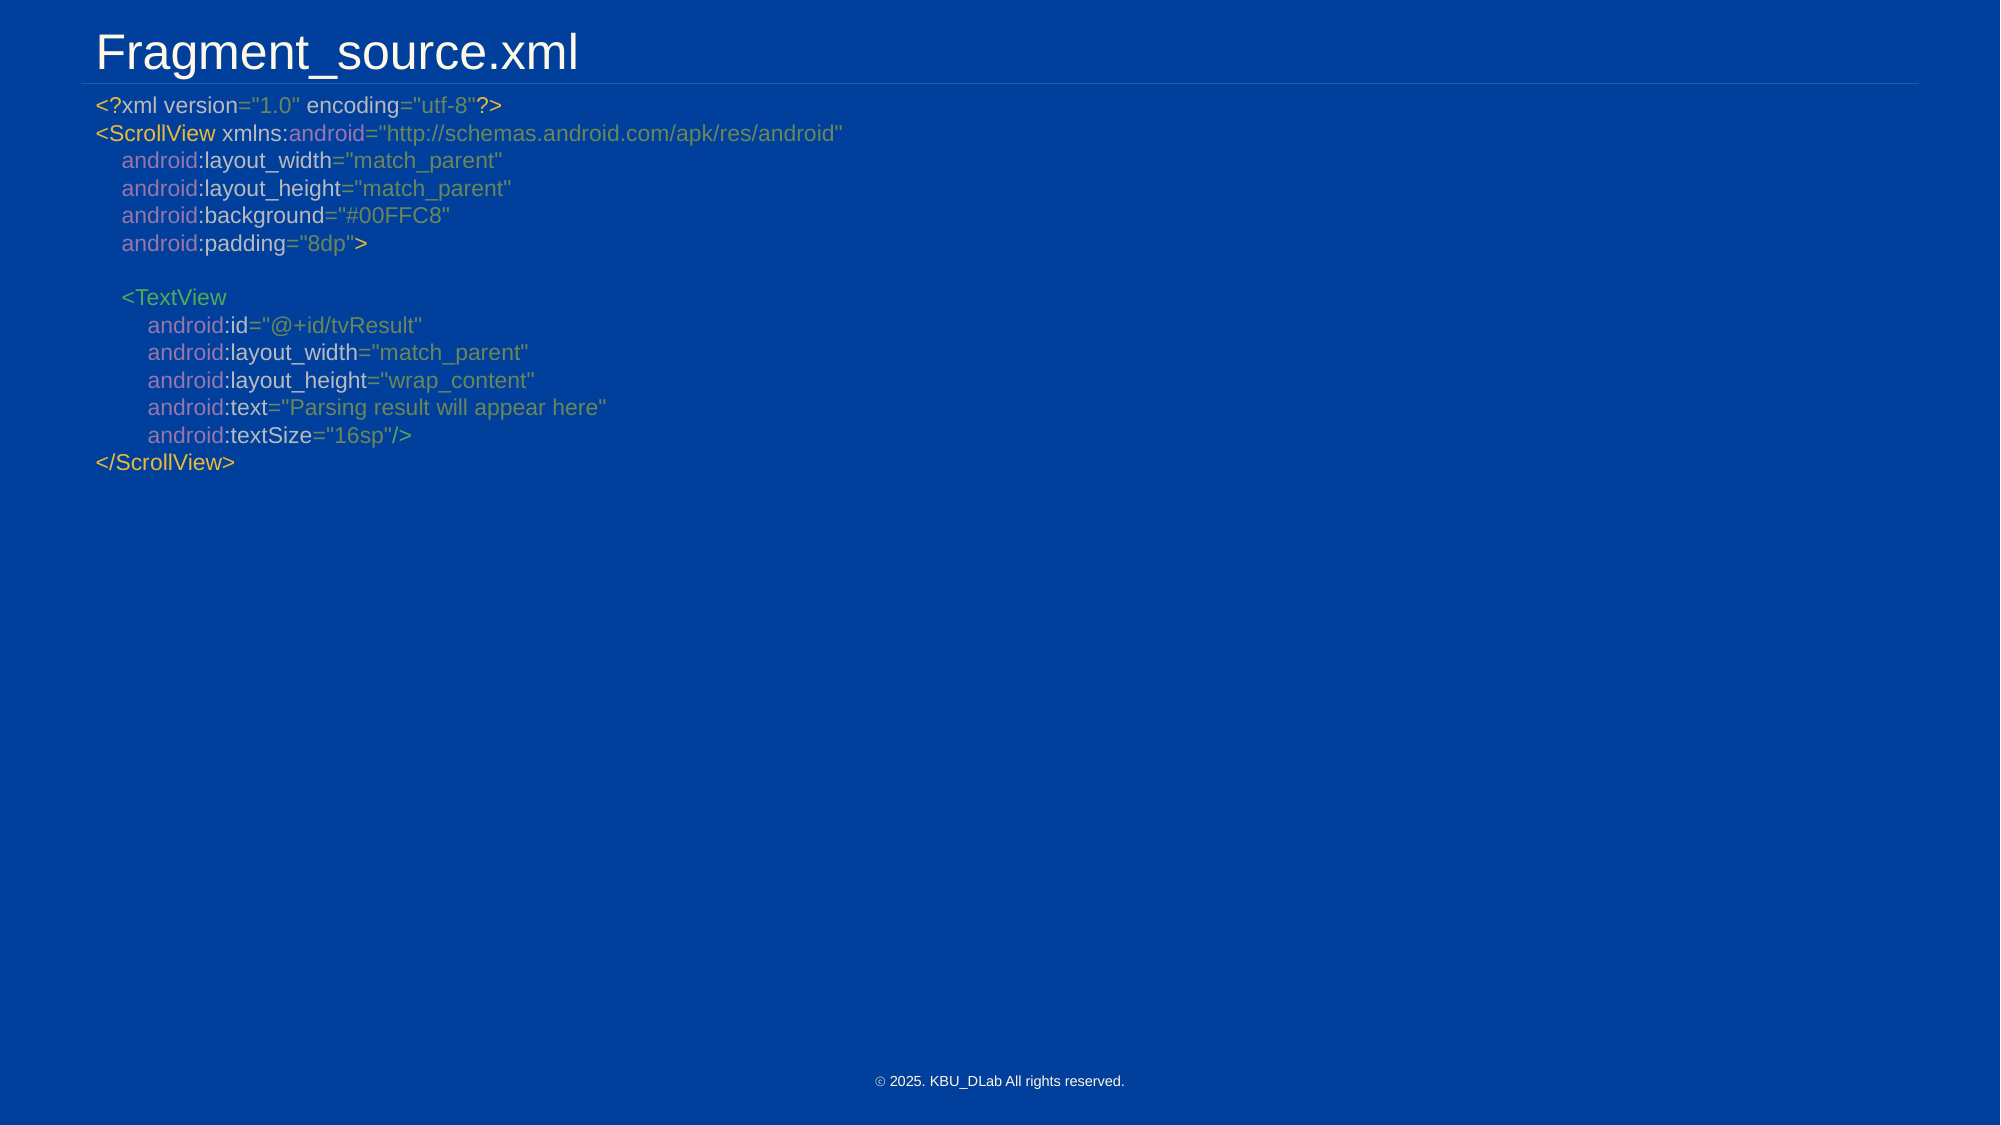

Fragment_source.xml
<?xml version="1.0" encoding="utf-8"?>
<ScrollView xmlns:android="http://schemas.android.com/apk/res/android"
    android:layout_width="match_parent"
    android:layout_height="match_parent"
    android:background="#00FFC8"
    android:padding="8dp">
    <TextView
        android:id="@+id/tvResult"
        android:layout_width="match_parent"
        android:layout_height="wrap_content"
        android:text="Parsing result will appear here"
        android:textSize="16sp"/>
</ScrollView>